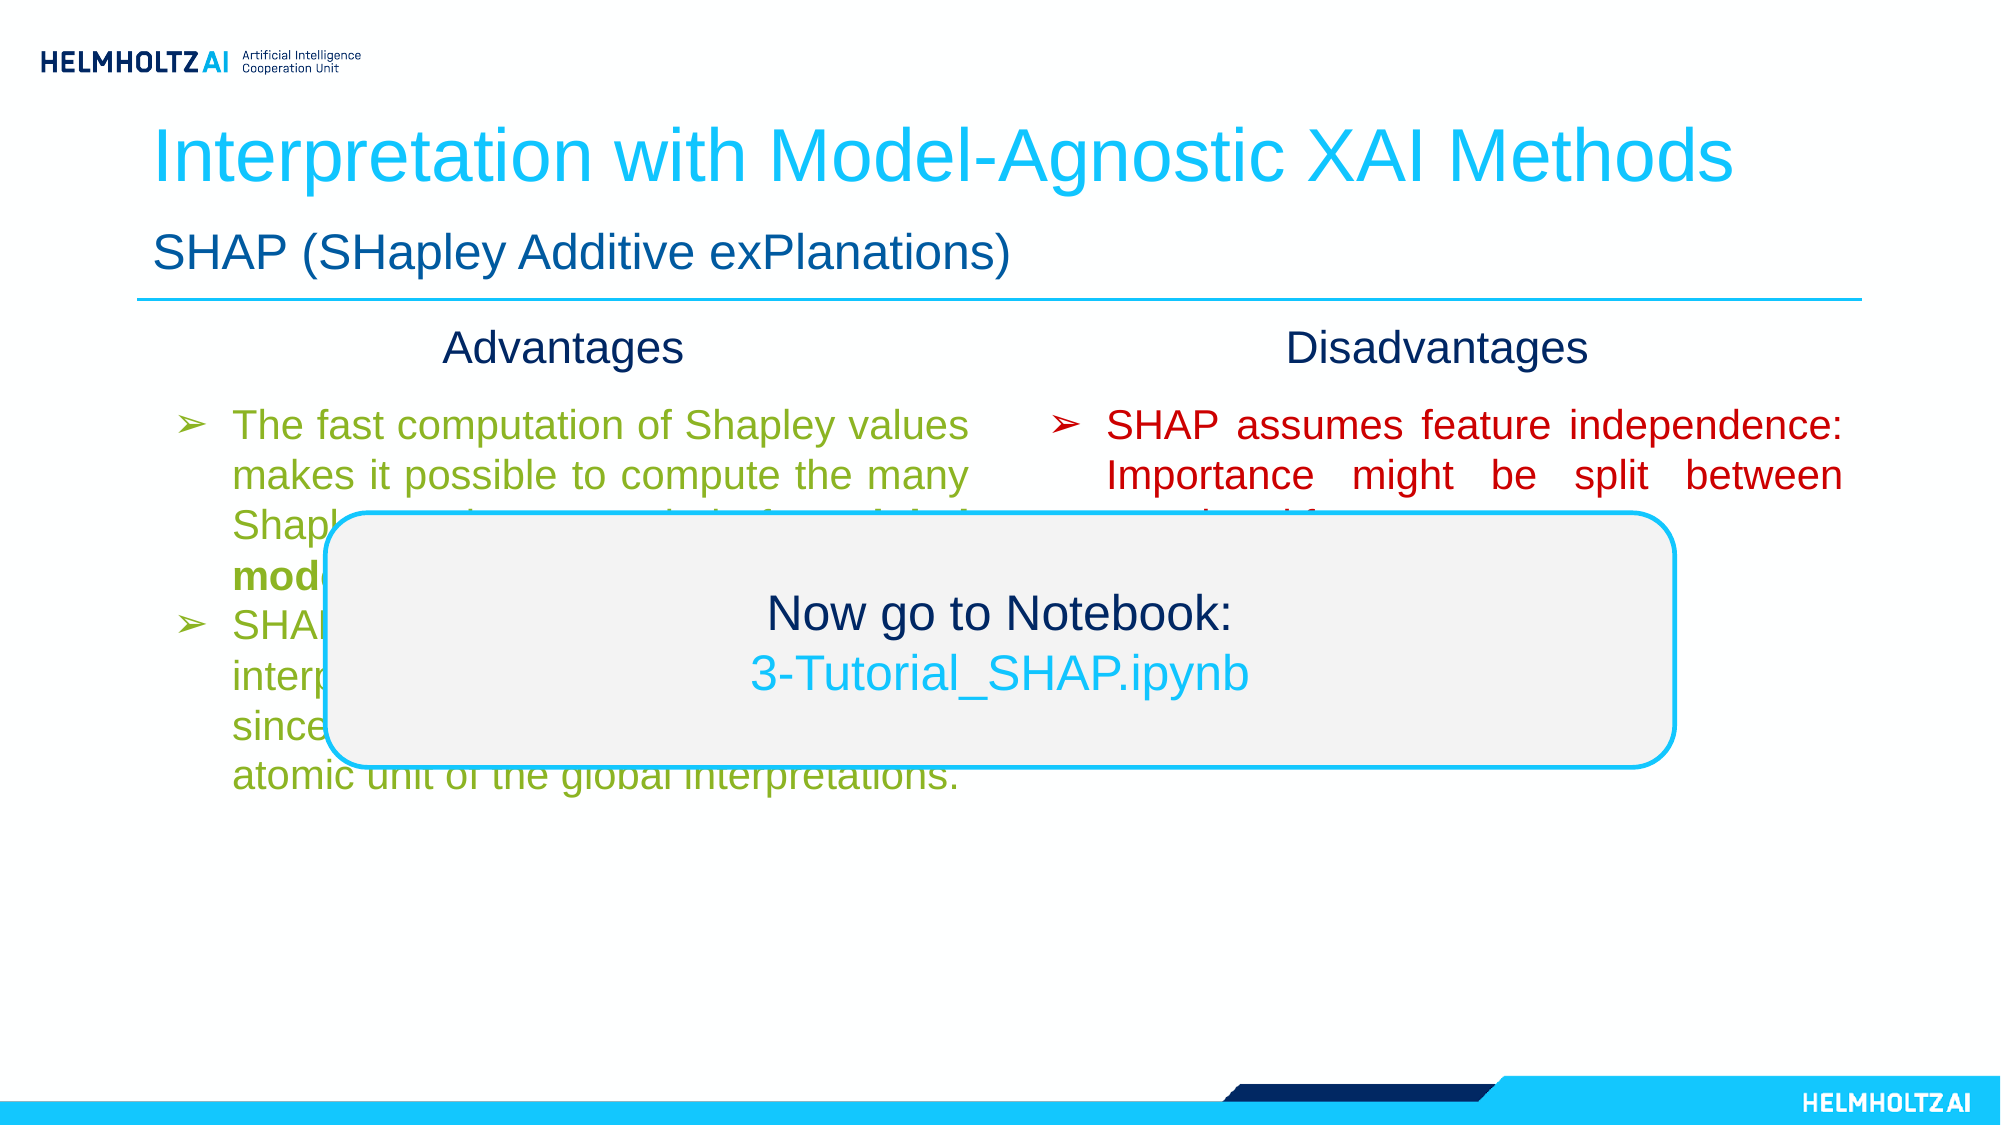

# Interpretation with Model-Agnostic XAI Methods
SHAP (SHapley Additive exPlanations)
Advantages

The fast computation of Shapley values makes it possible to compute the many Shapley values needed for global model interpretations.
SHAP provides local and global interpretations, which are consistent, since the Shapley values are the atomic unit of the global interpretations.
Disadvantages

SHAP assumes feature independence: Importance might be split between correlated features.

Now go to Notebook:
3-Tutorial_SHAP.ipynb